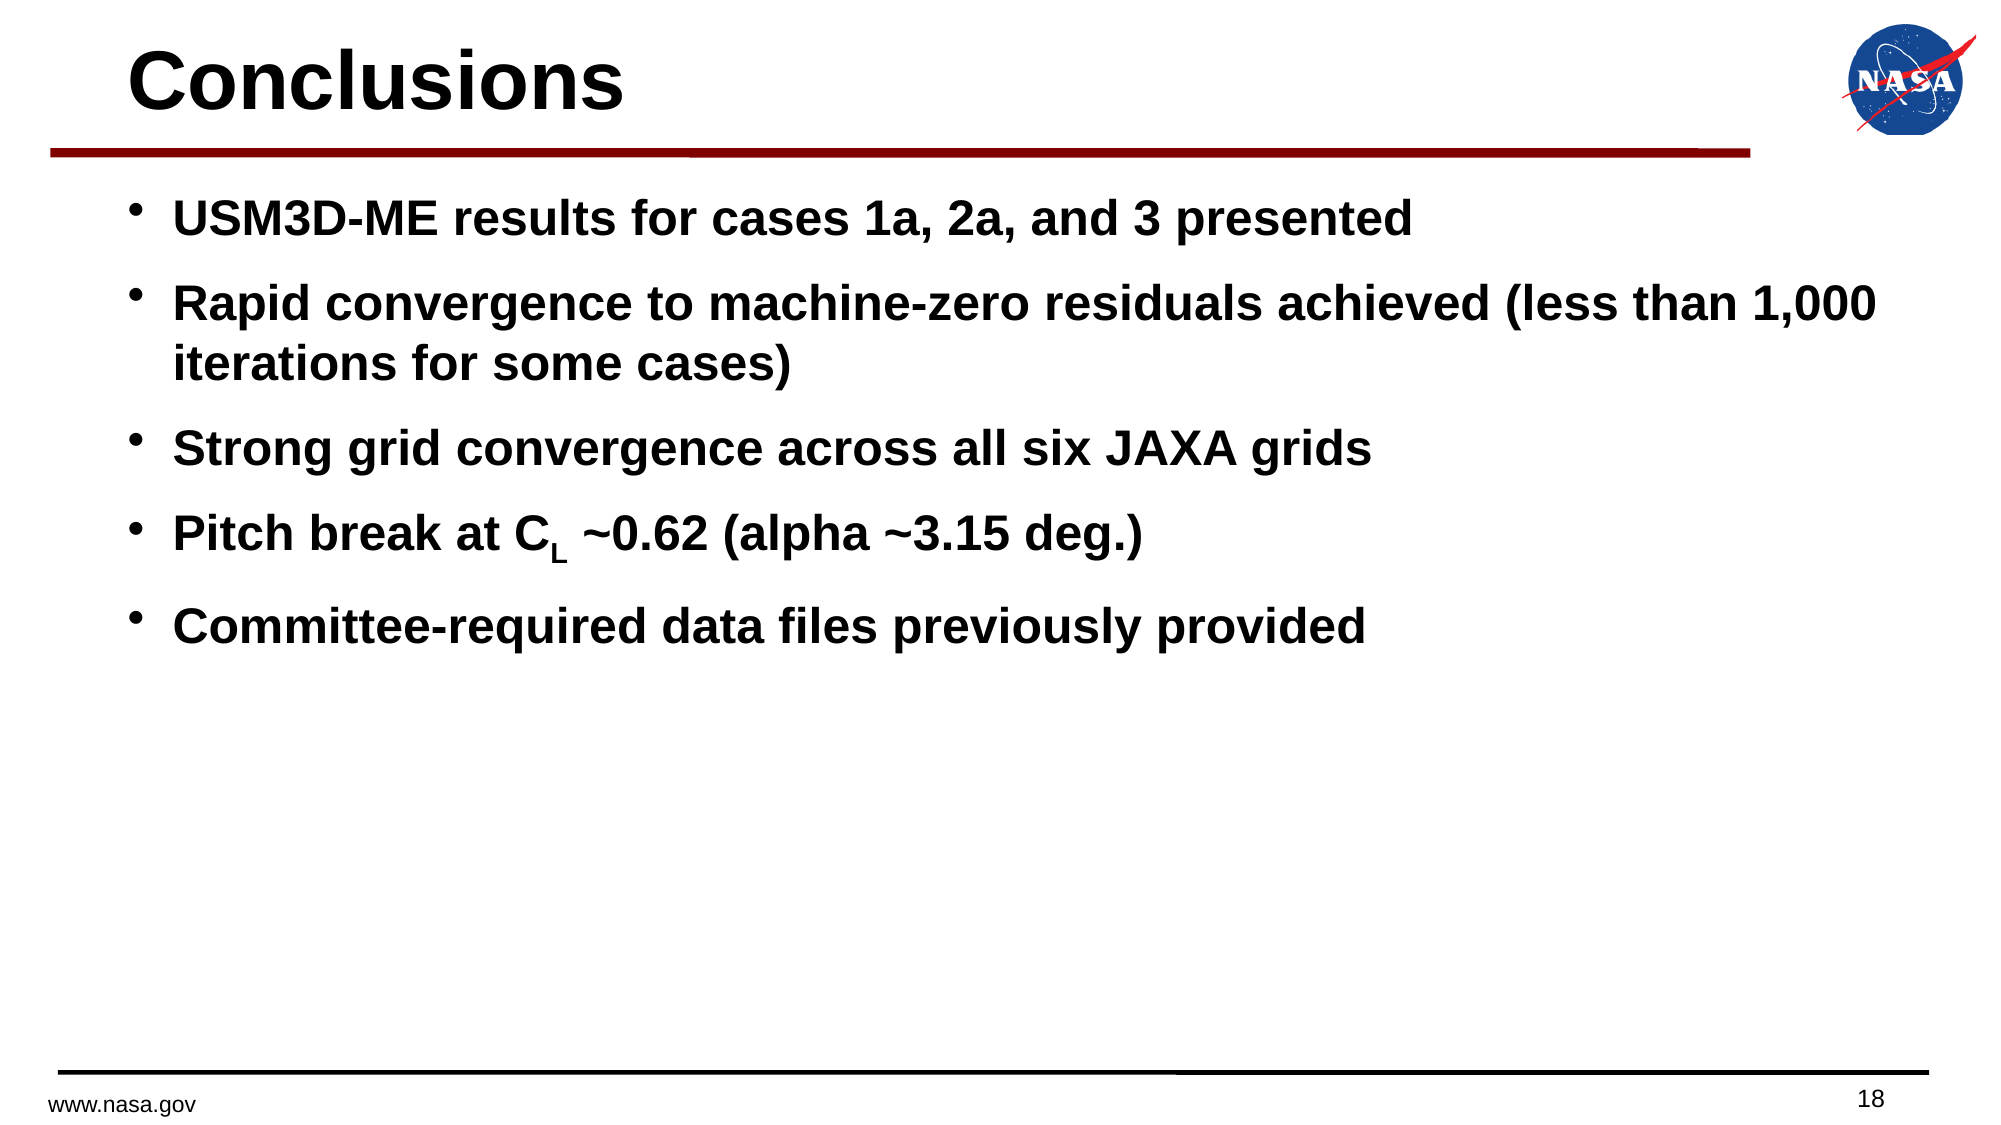

# Conclusions
USM3D-ME results for cases 1a, 2a, and 3 presented
Rapid convergence to machine-zero residuals achieved (less than 1,000 iterations for some cases)
Strong grid convergence across all six JAXA grids
Pitch break at CL ~0.62 (alpha ~3.15 deg.)
Committee-required data files previously provided

18